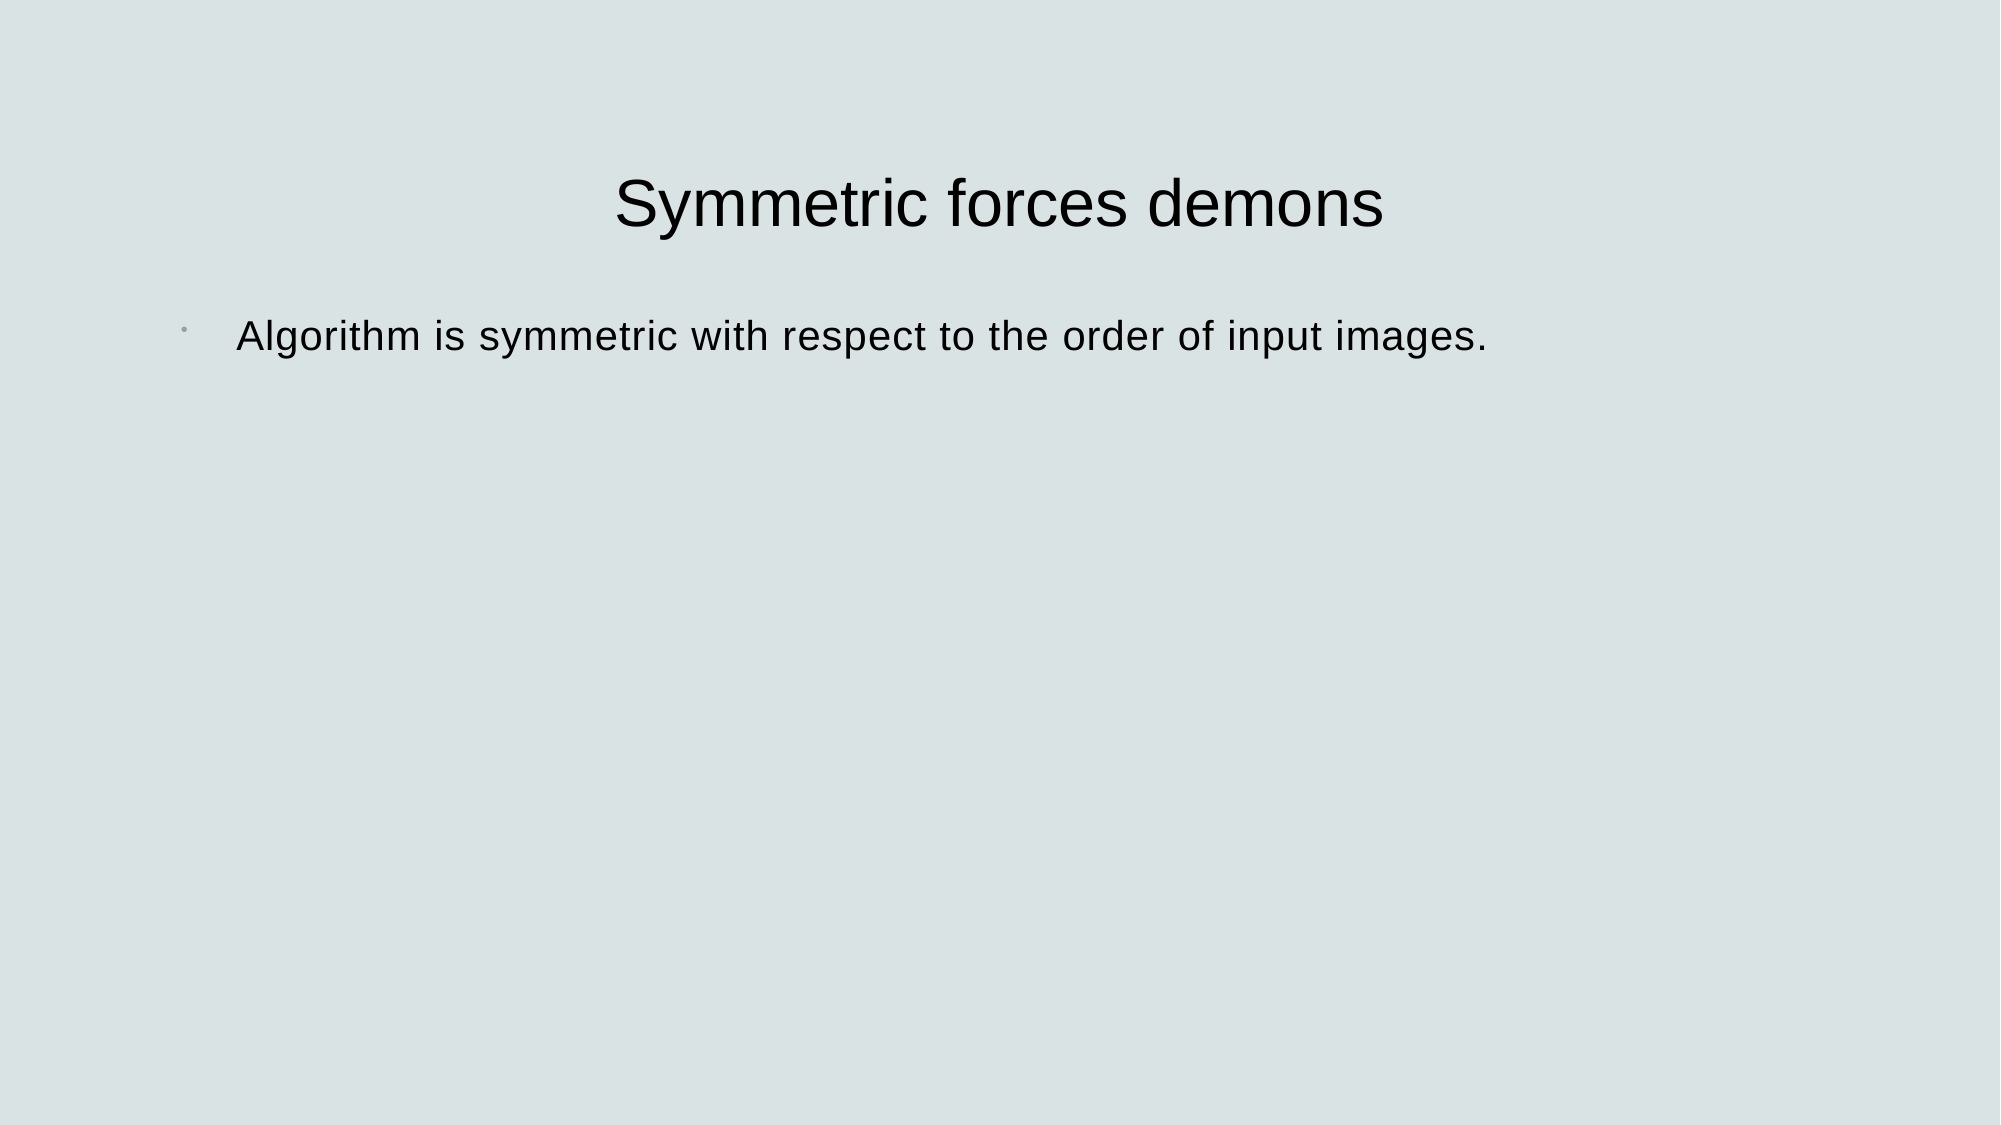

# Symmetric forces demons
Algorithm is symmetric with respect to the order of input images.